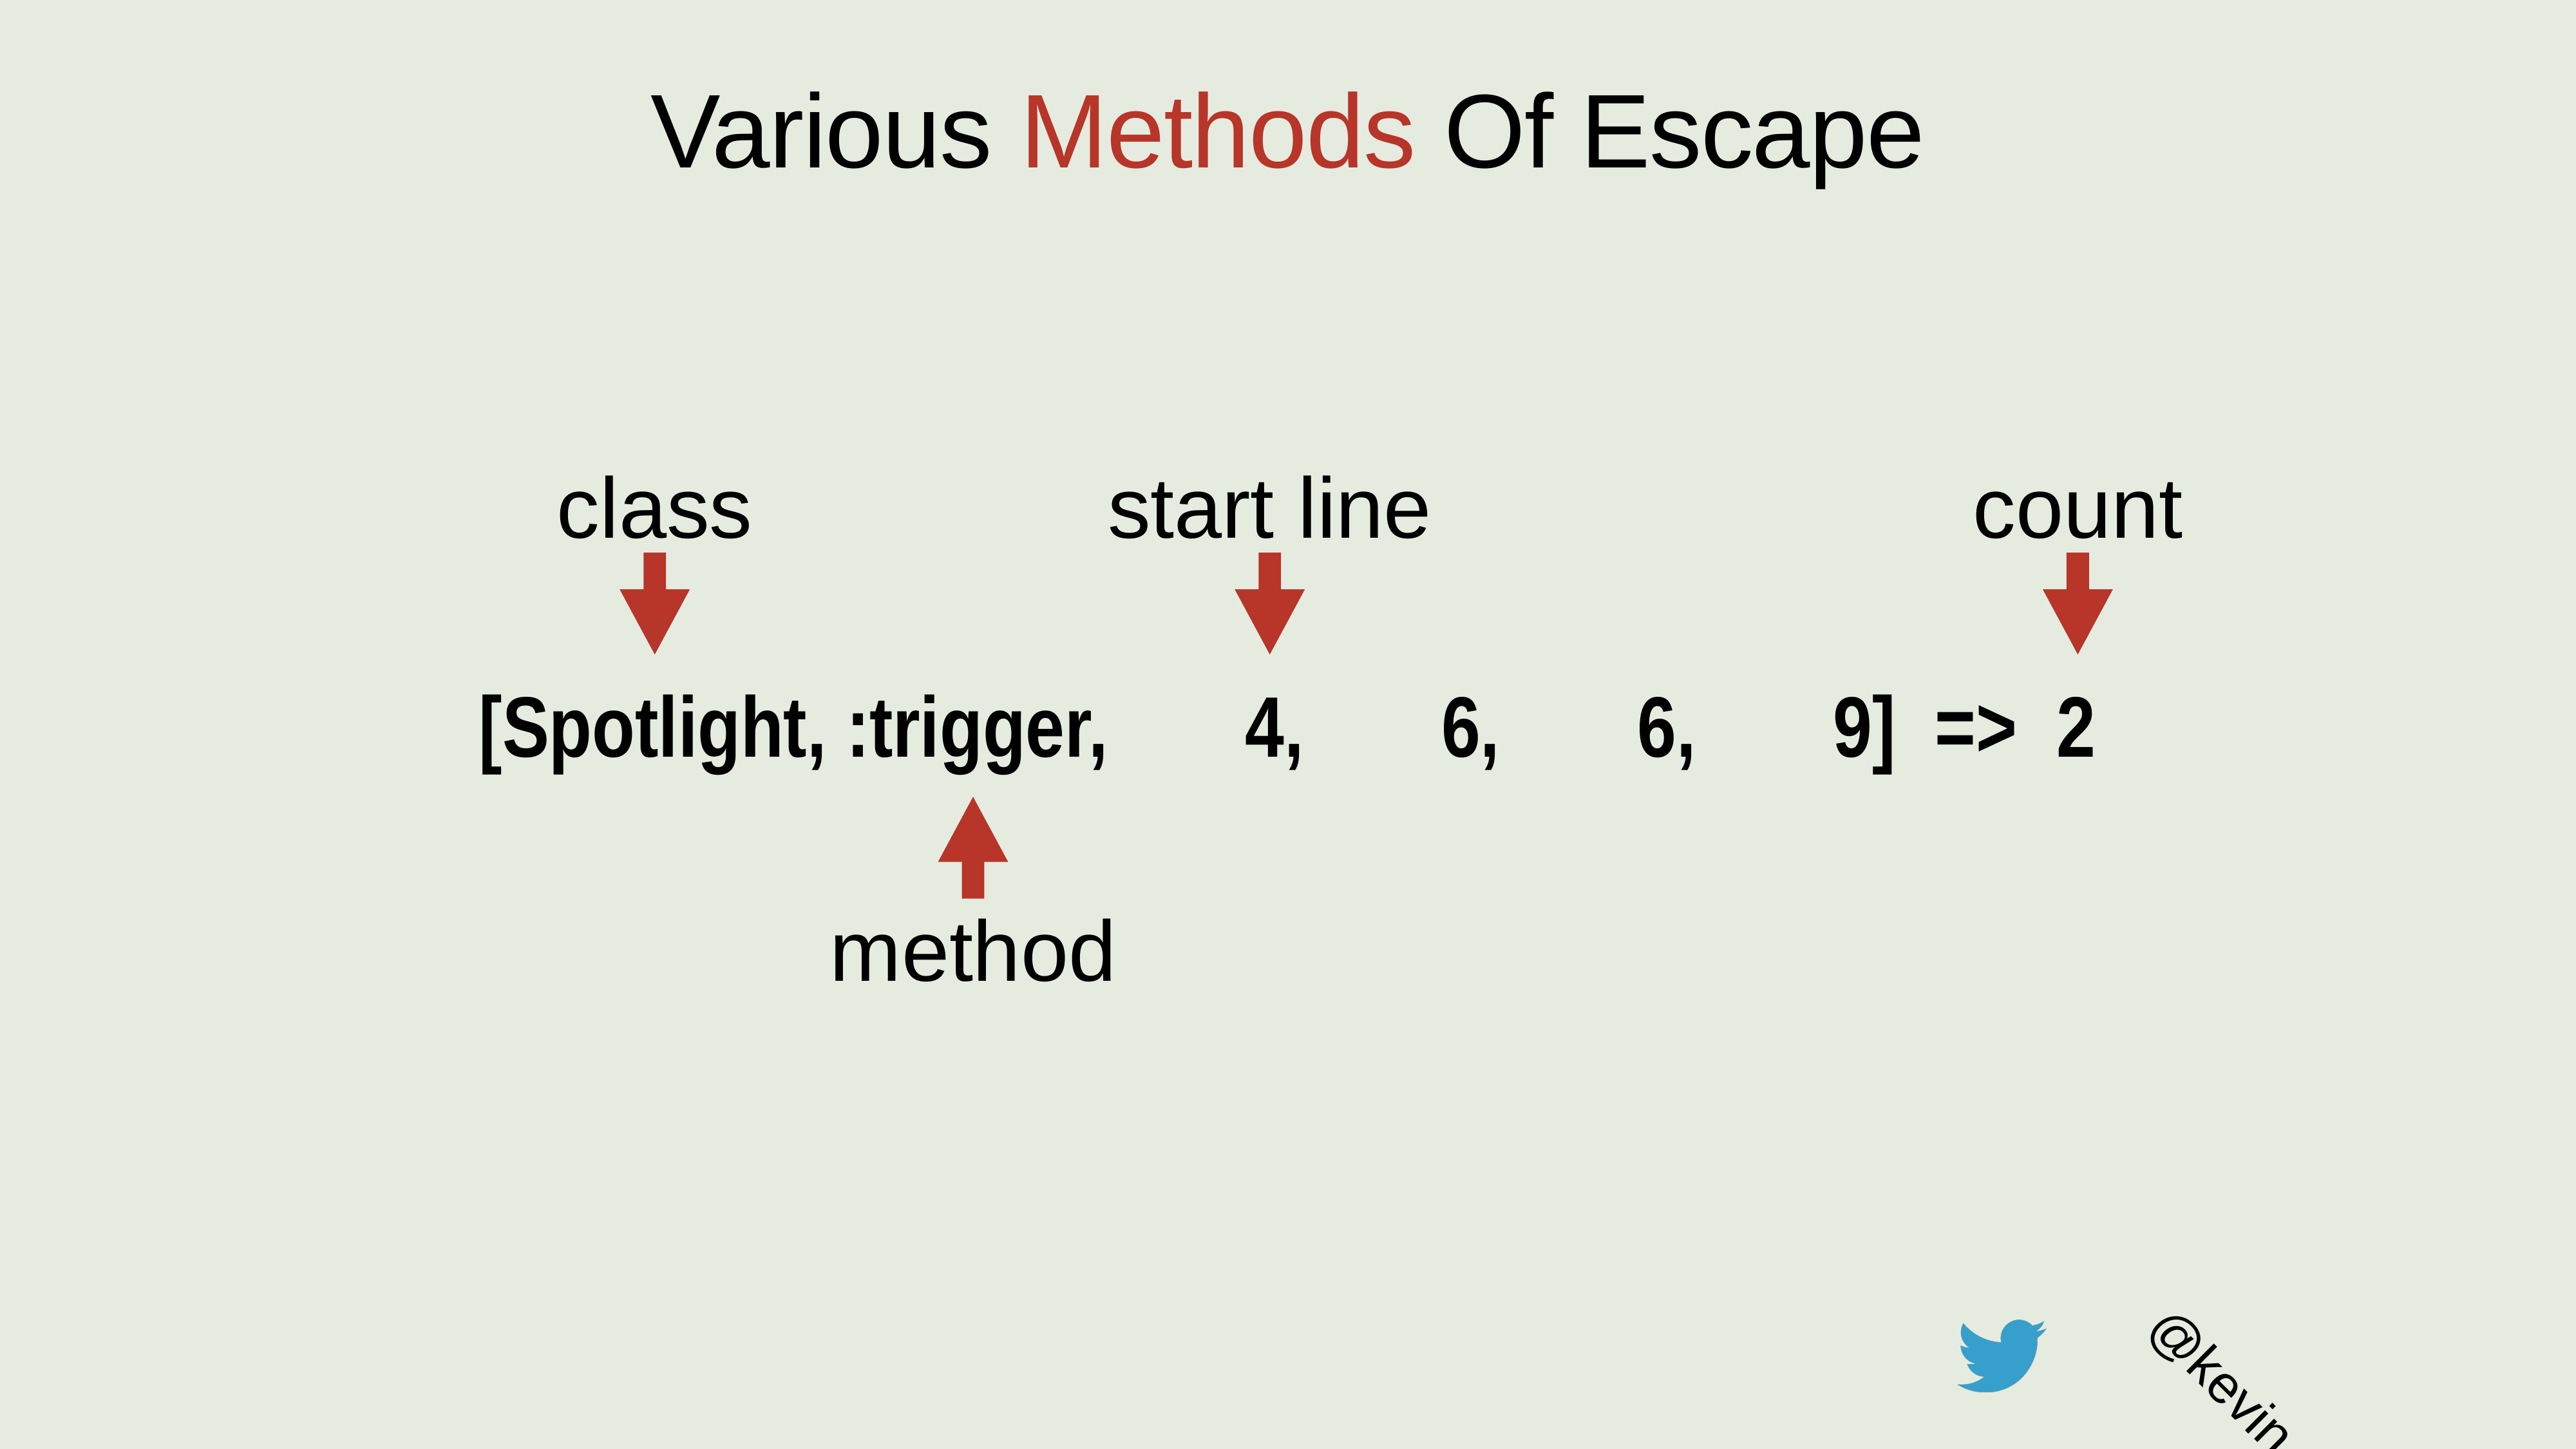

# Various Methods Of Escape
class
start line
count

[Spotlight, :trigger,       4,       6,       6,       9]  =>  2

method